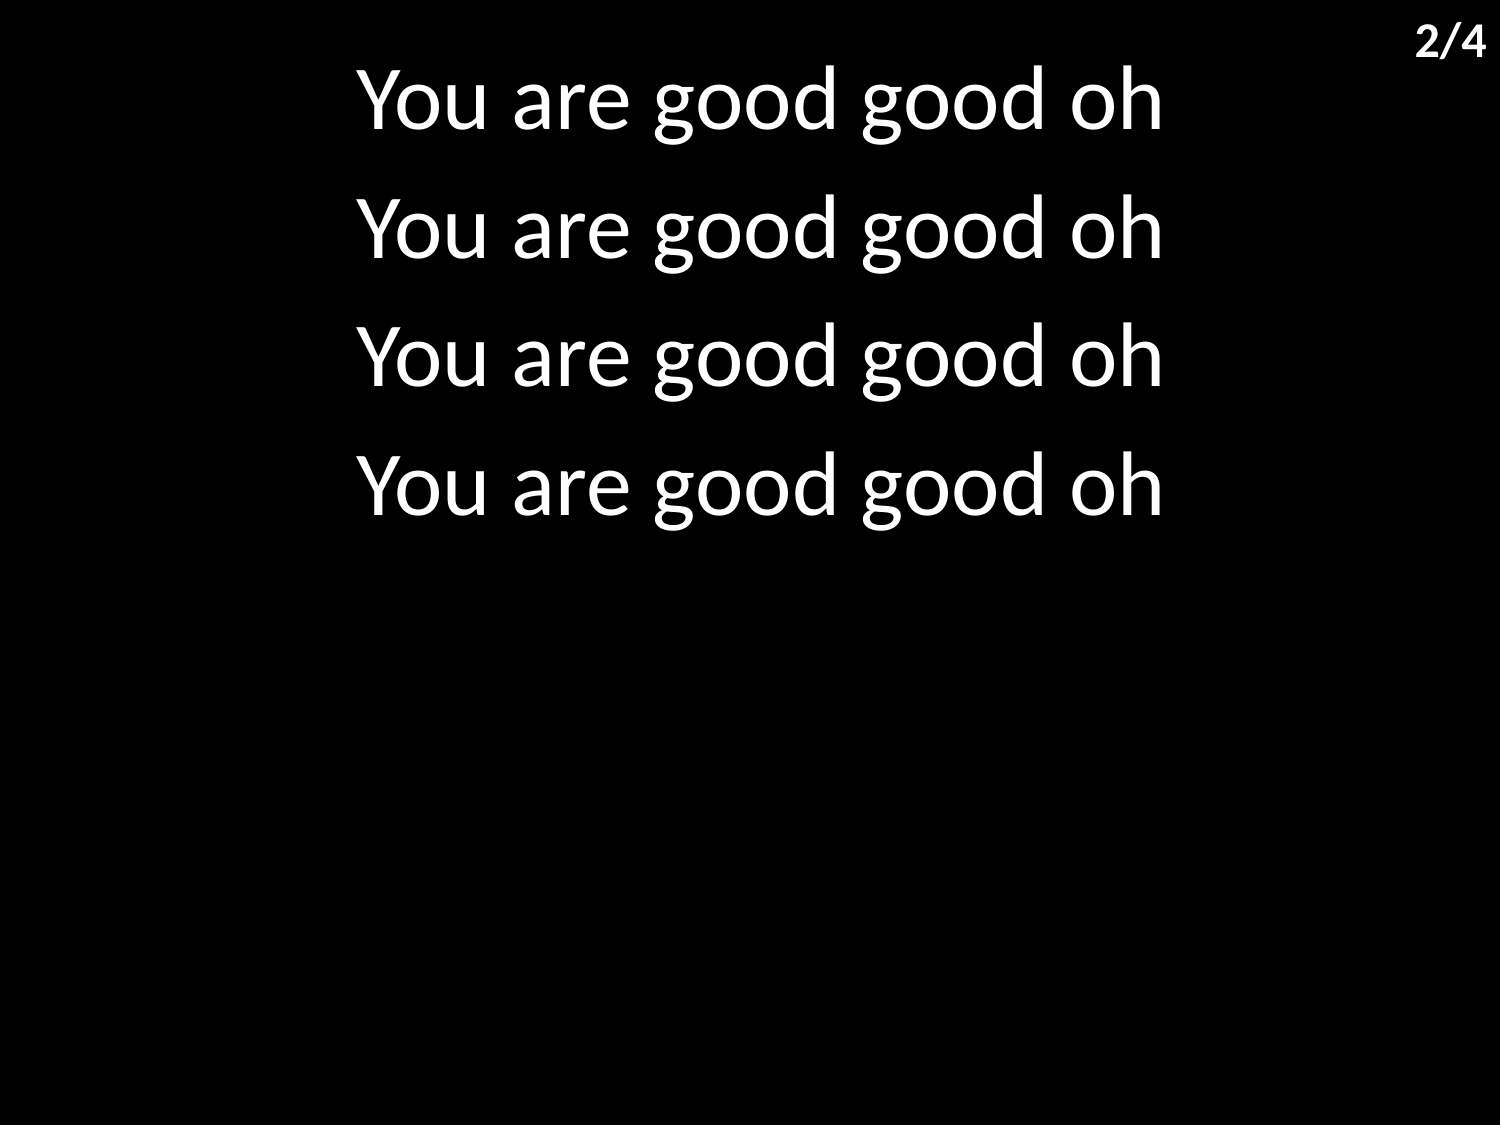

2/4
You are good good oh
You are good good oh
You are good good oh
You are good good oh